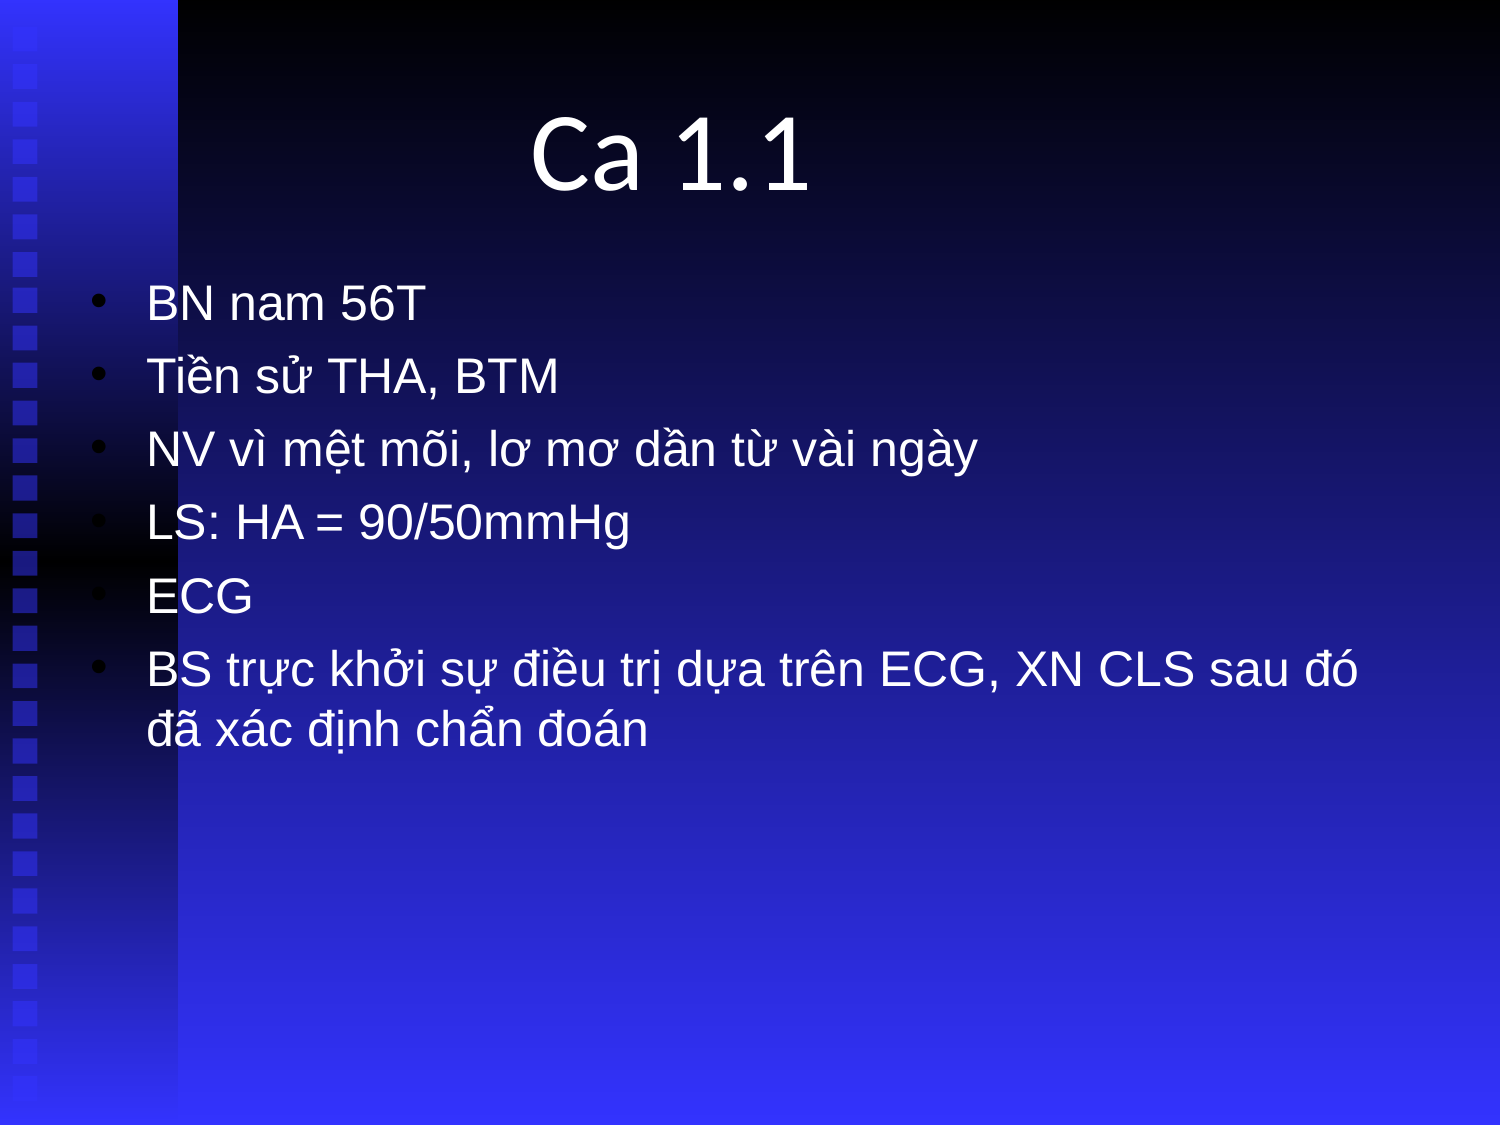

Ca 1.1

BN nam 56T
Tiền sử THA, BTM
NV vì mệt mõi, lơ mơ dần từ vài ngày
LS: HA = 90/50mmHg
ECG
BS trực khởi sự điều trị dựa trên ECG, XN CLS sau đó đã xác định chẩn đoán